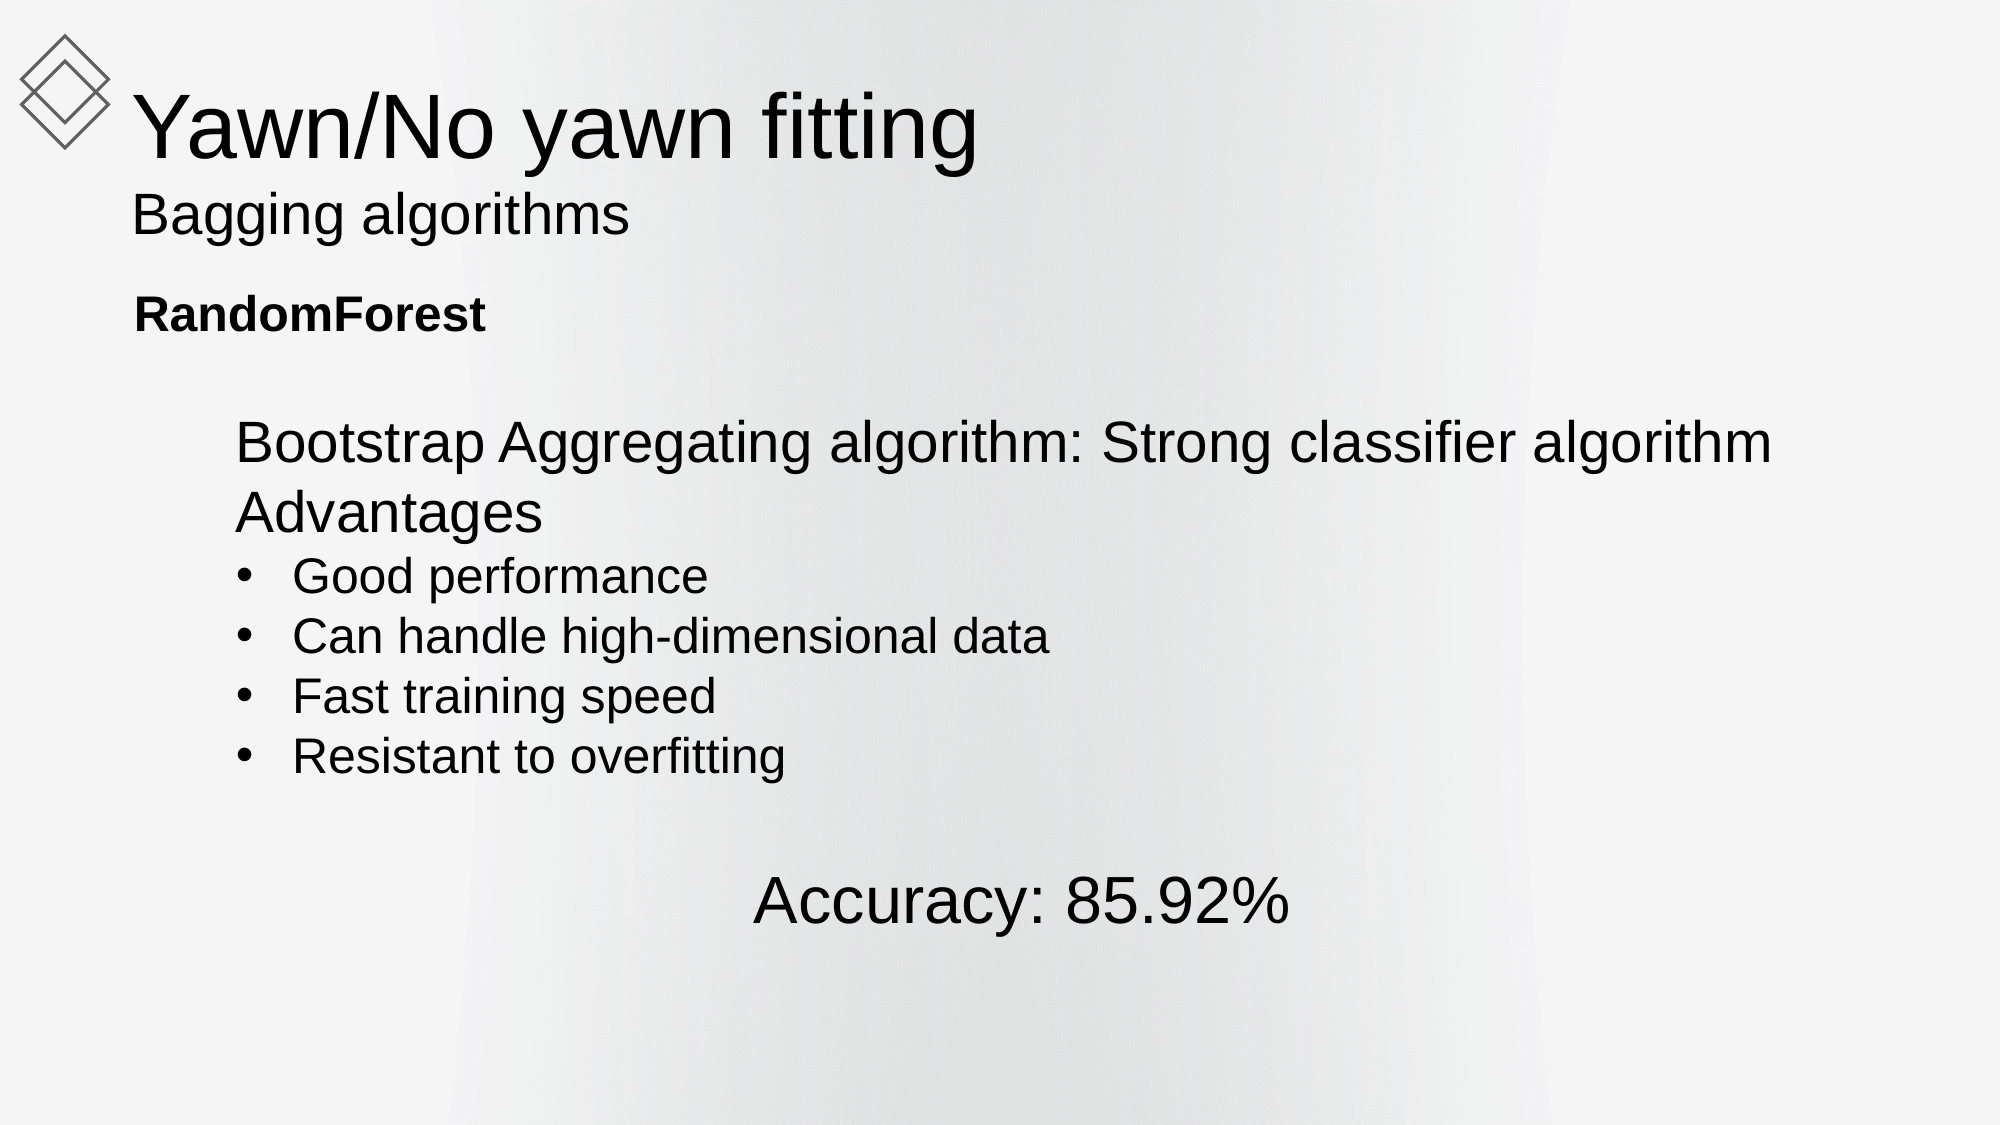

Yawn/No yawn fitting
Bagging algorithms
RandomForest
Bootstrap Aggregating algorithm: Strong classifier algorithm
Advantages
Good performance
Can handle high-dimensional data
Fast training speed
Resistant to overfitting
Accuracy: 85.92%